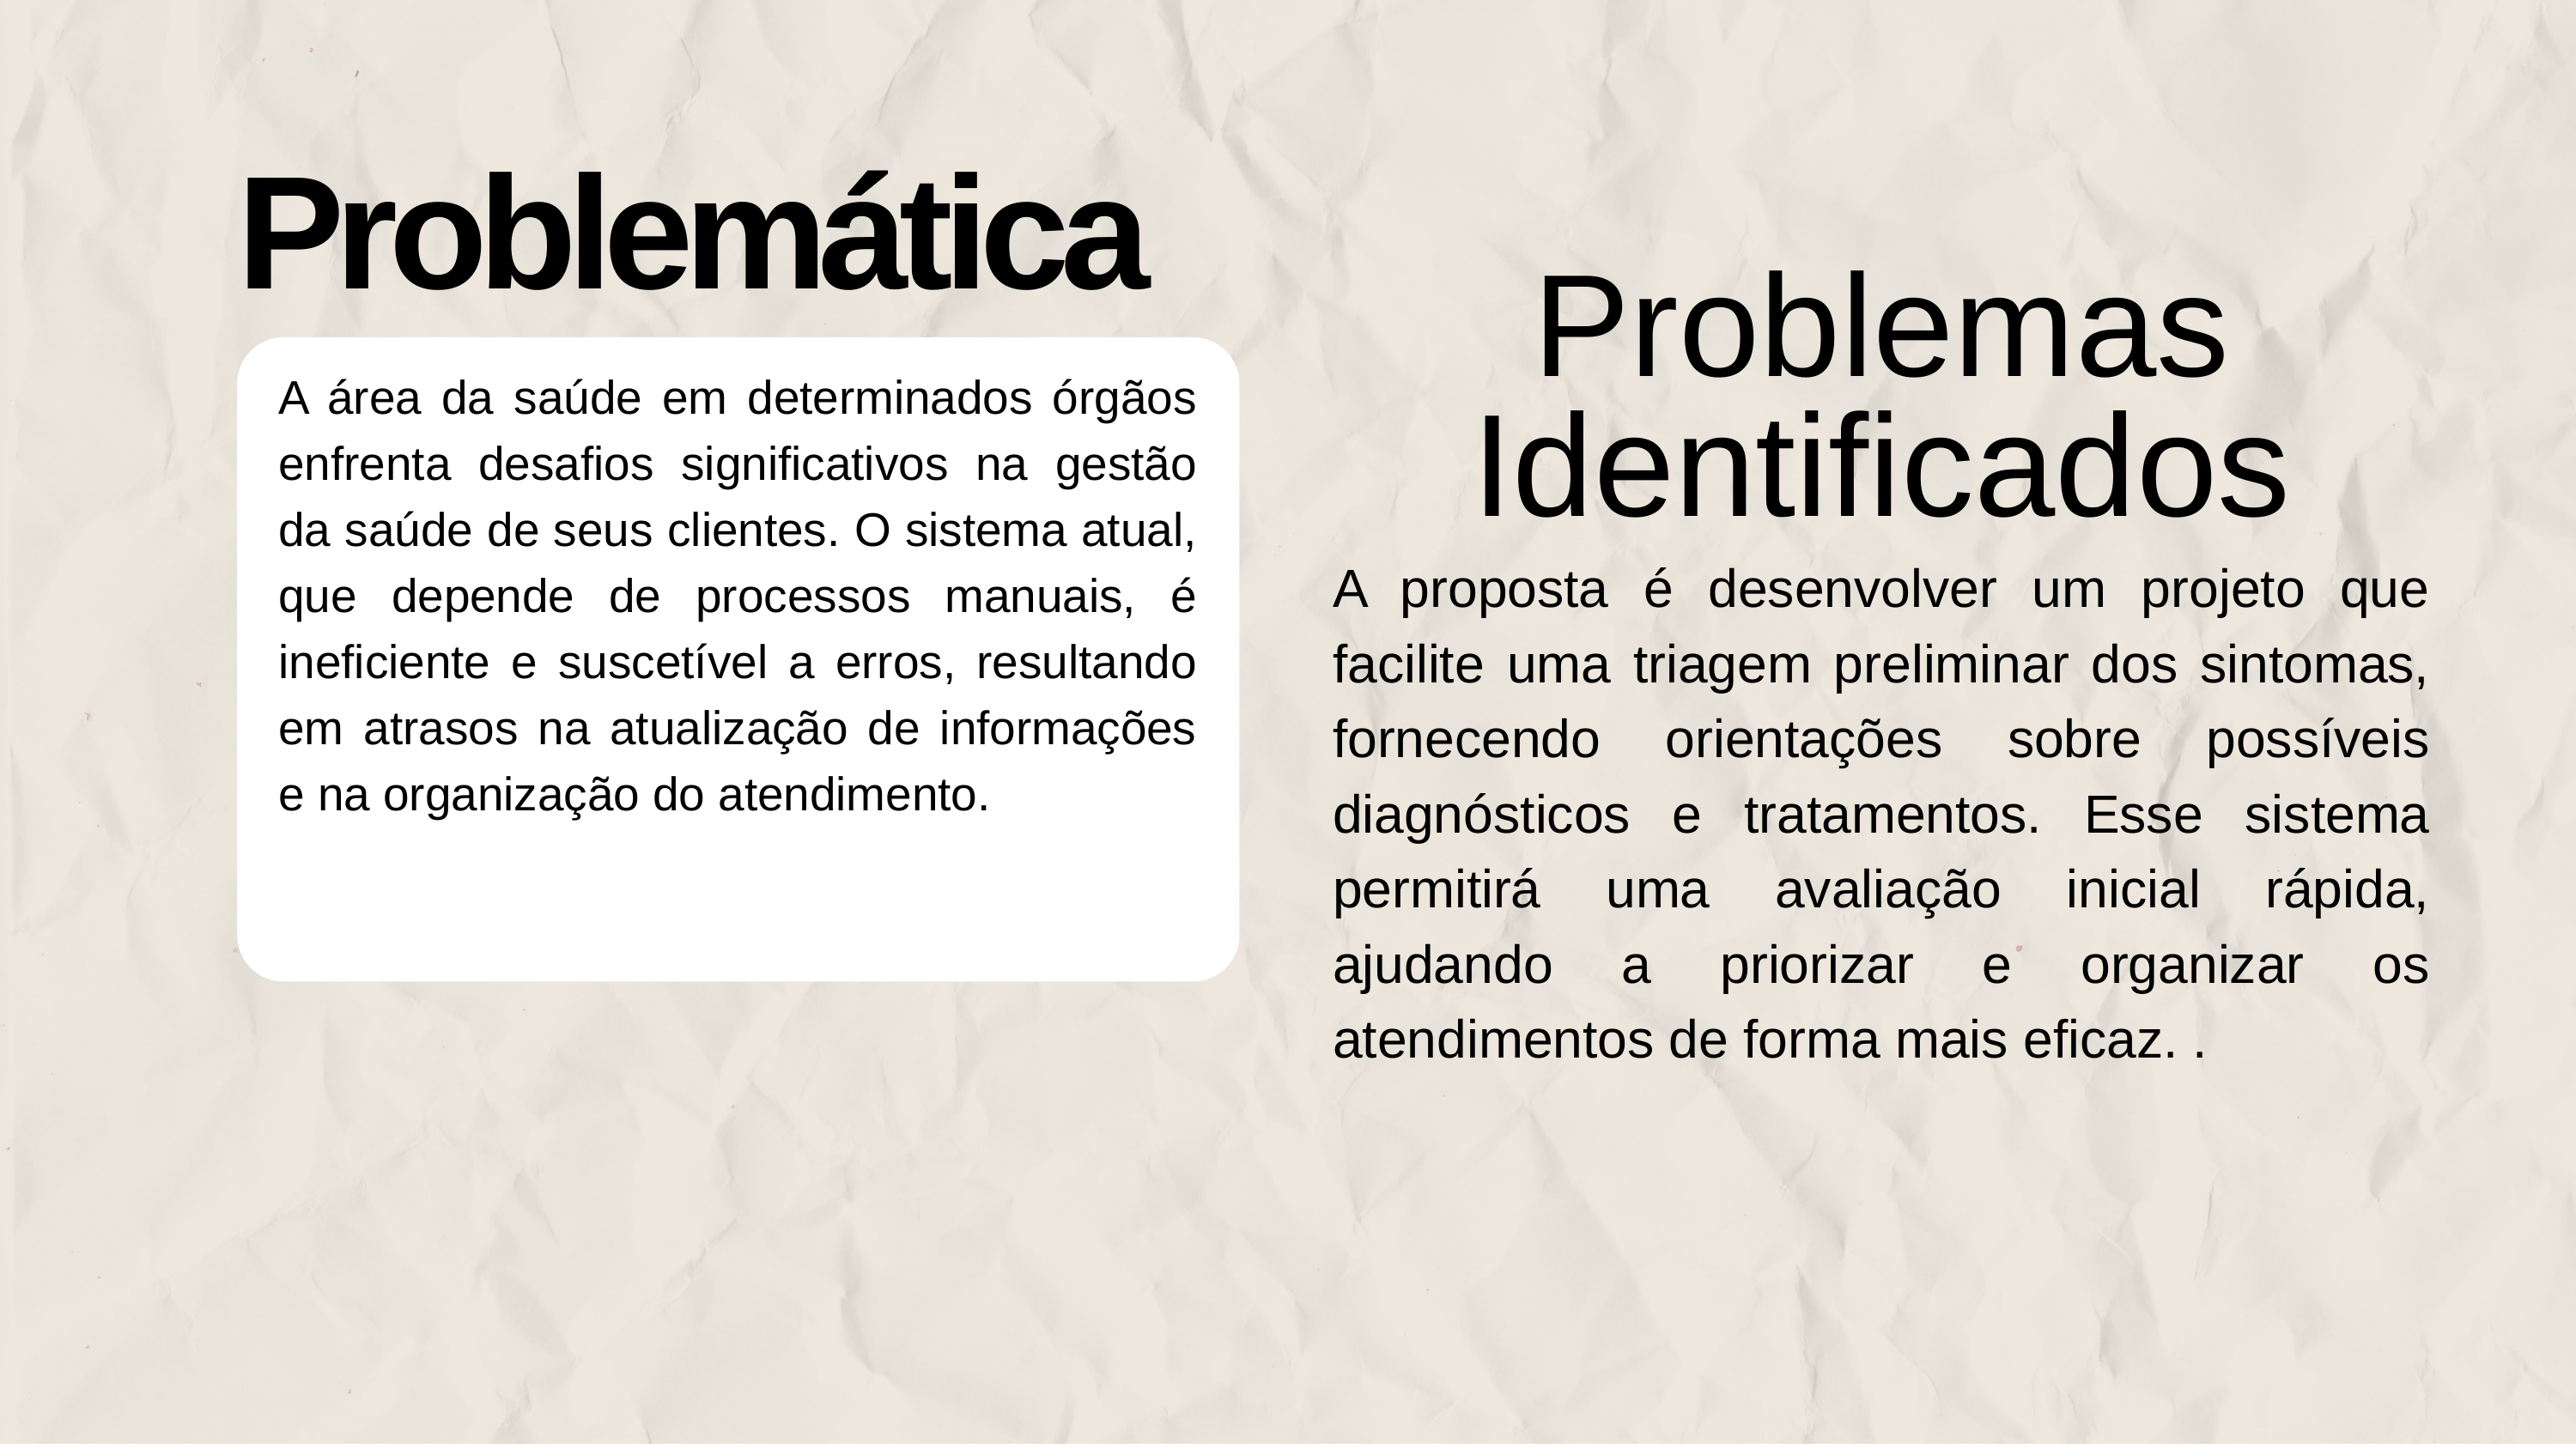

Problemática
Problemas Identificados

A área da saúde em determinados órgãos enfrenta desafios significativos na gestão da saúde de seus clientes. O sistema atual, que depende de processos manuais, é ineficiente e suscetível a erros, resultando em atrasos na atualização de informações e na organização do atendimento.
A proposta é desenvolver um projeto que facilite uma triagem preliminar dos sintomas, fornecendo orientações sobre possíveis diagnósticos e tratamentos. Esse sistema permitirá uma avaliação inicial rápida, ajudando a priorizar e organizar os atendimentos de forma mais eficaz. .